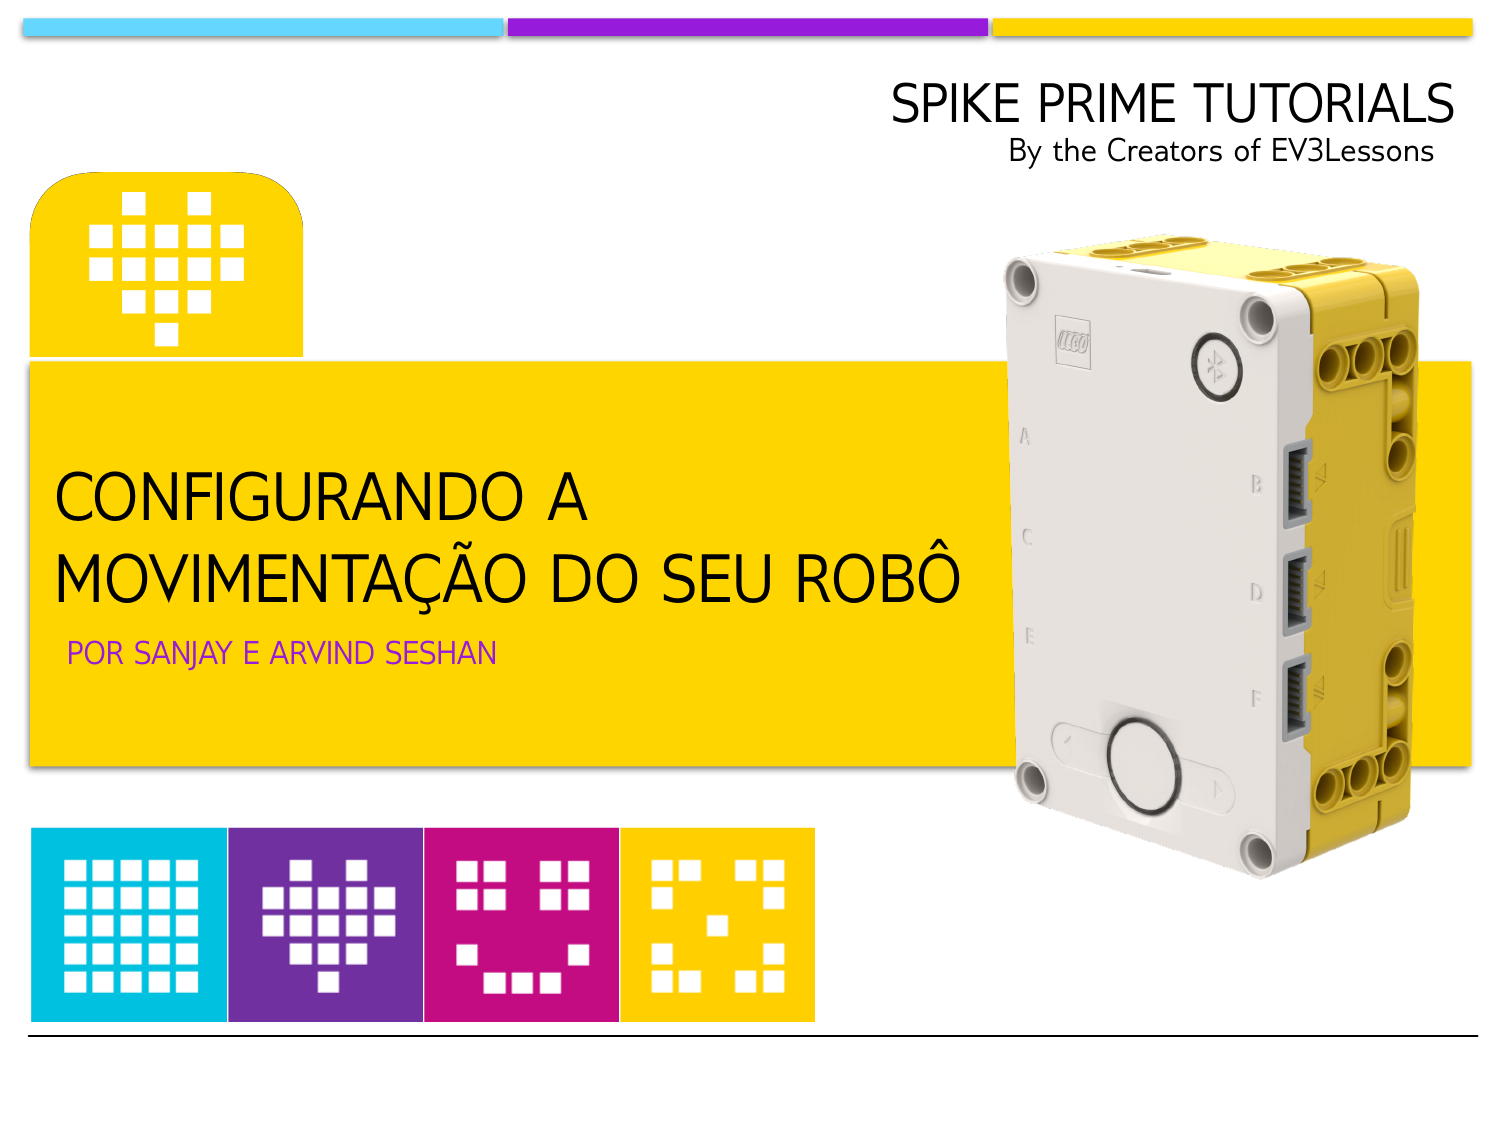

# Configurando a movimentação do seu robô
Por SANJAY e ARVIND SESHAN